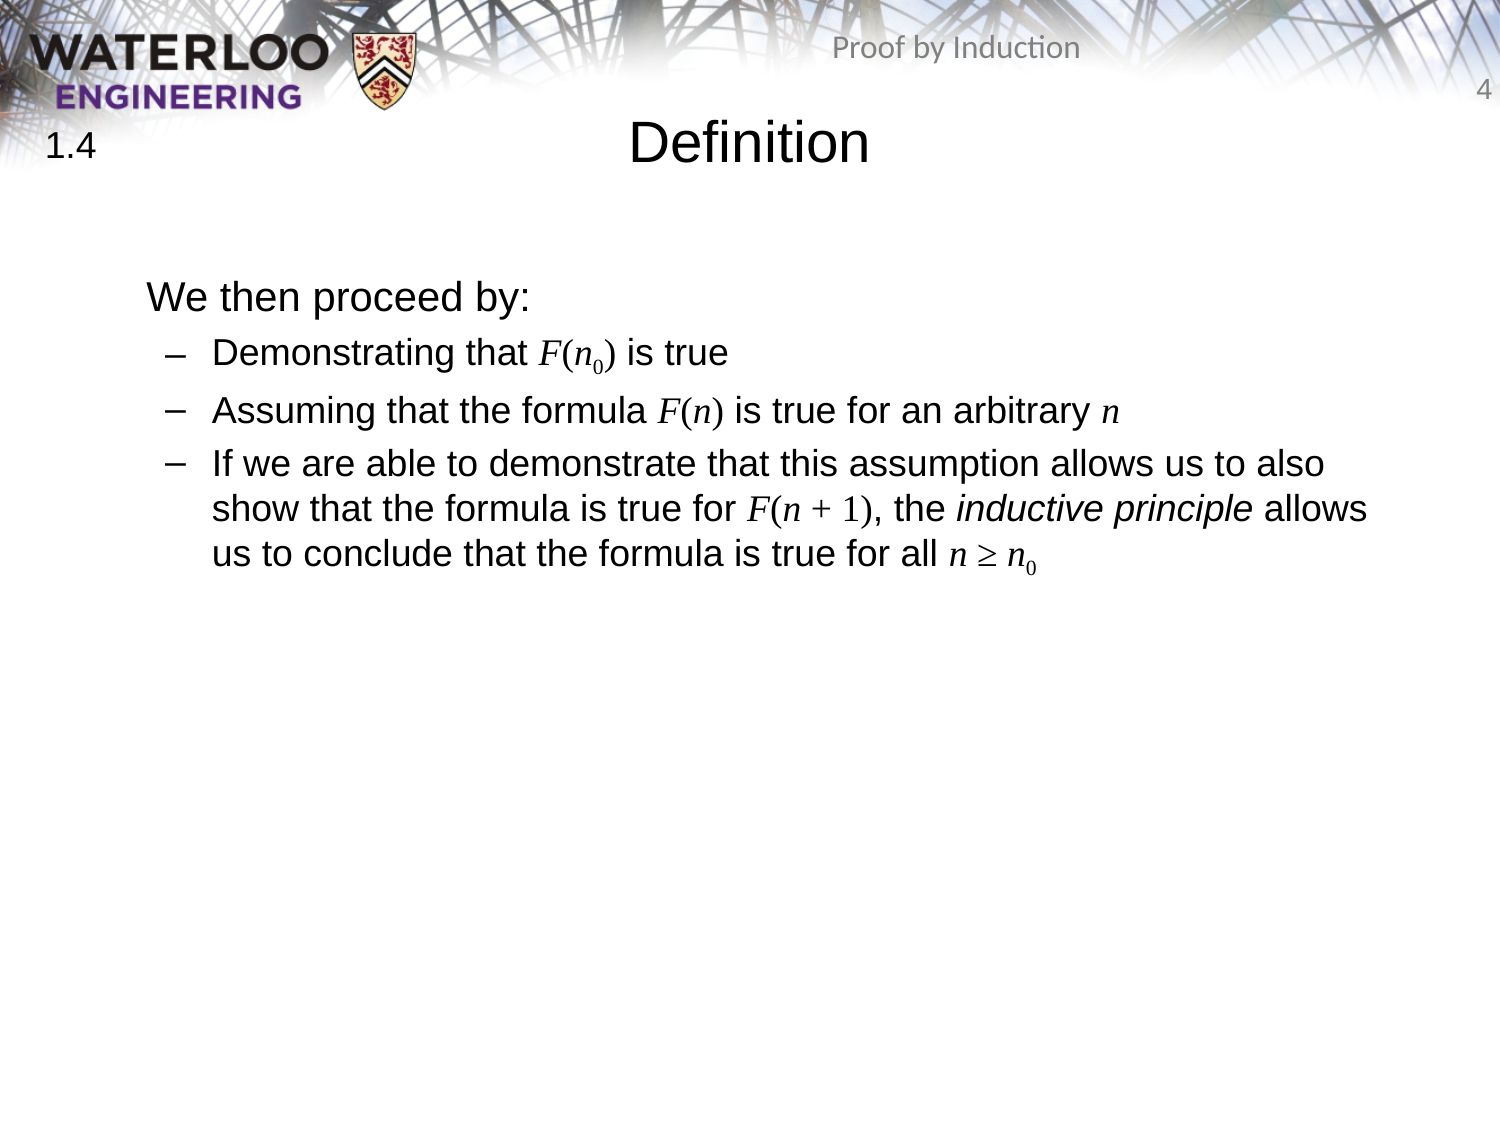

# Definition
1.4
	We then proceed by:
Demonstrating that F(n0) is true
Assuming that the formula F(n) is true for an arbitrary n
If we are able to demonstrate that this assumption allows us to also show that the formula is true for F(n + 1), the inductive principle allows us to conclude that the formula is true for all n ≥ n0